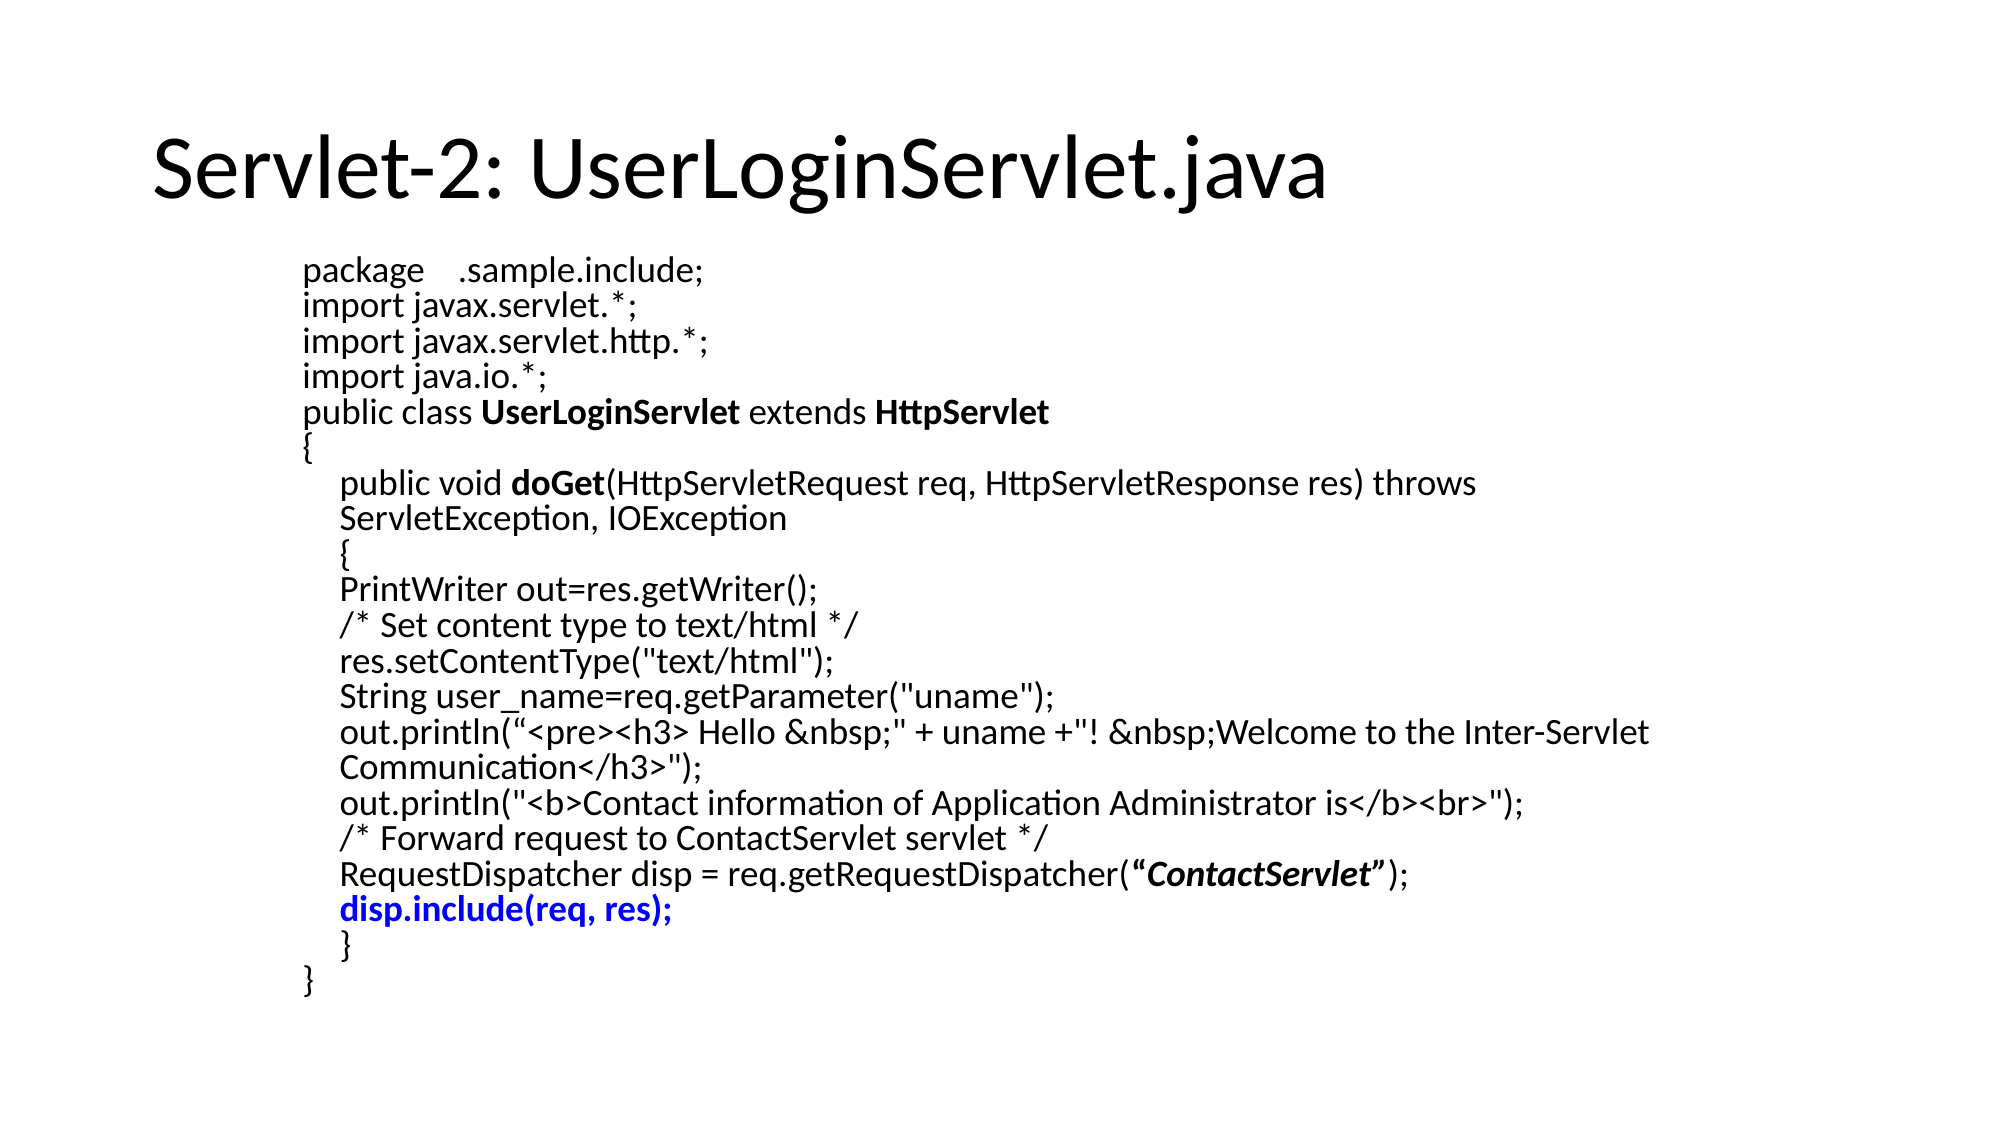

Servlet-2: UserLoginServlet.java

package    .sample.include;
import javax.servlet.*;
import javax.servlet.http.*;
import java.io.*;
public class UserLoginServlet extends HttpServlet
{
	public void doGet(HttpServletRequest req, HttpServletResponse res) throws ServletException, IOException
	{
		PrintWriter out=res.getWriter();
		/* Set content type to text/html */
		res.setContentType("text/html");
		String user_name=req.getParameter("uname");
		out.println(“<pre><h3> Hello &nbsp;" + uname +"! &nbsp;Welcome to the Inter-Servlet Communication</h3>");
		out.println("<b>Contact information of Application Administrator is</b><br>");
		/* Forward request to ContactServlet servlet */
		RequestDispatcher disp = req.getRequestDispatcher(“ContactServlet”);
		disp.include(req, res);
	}
}
110